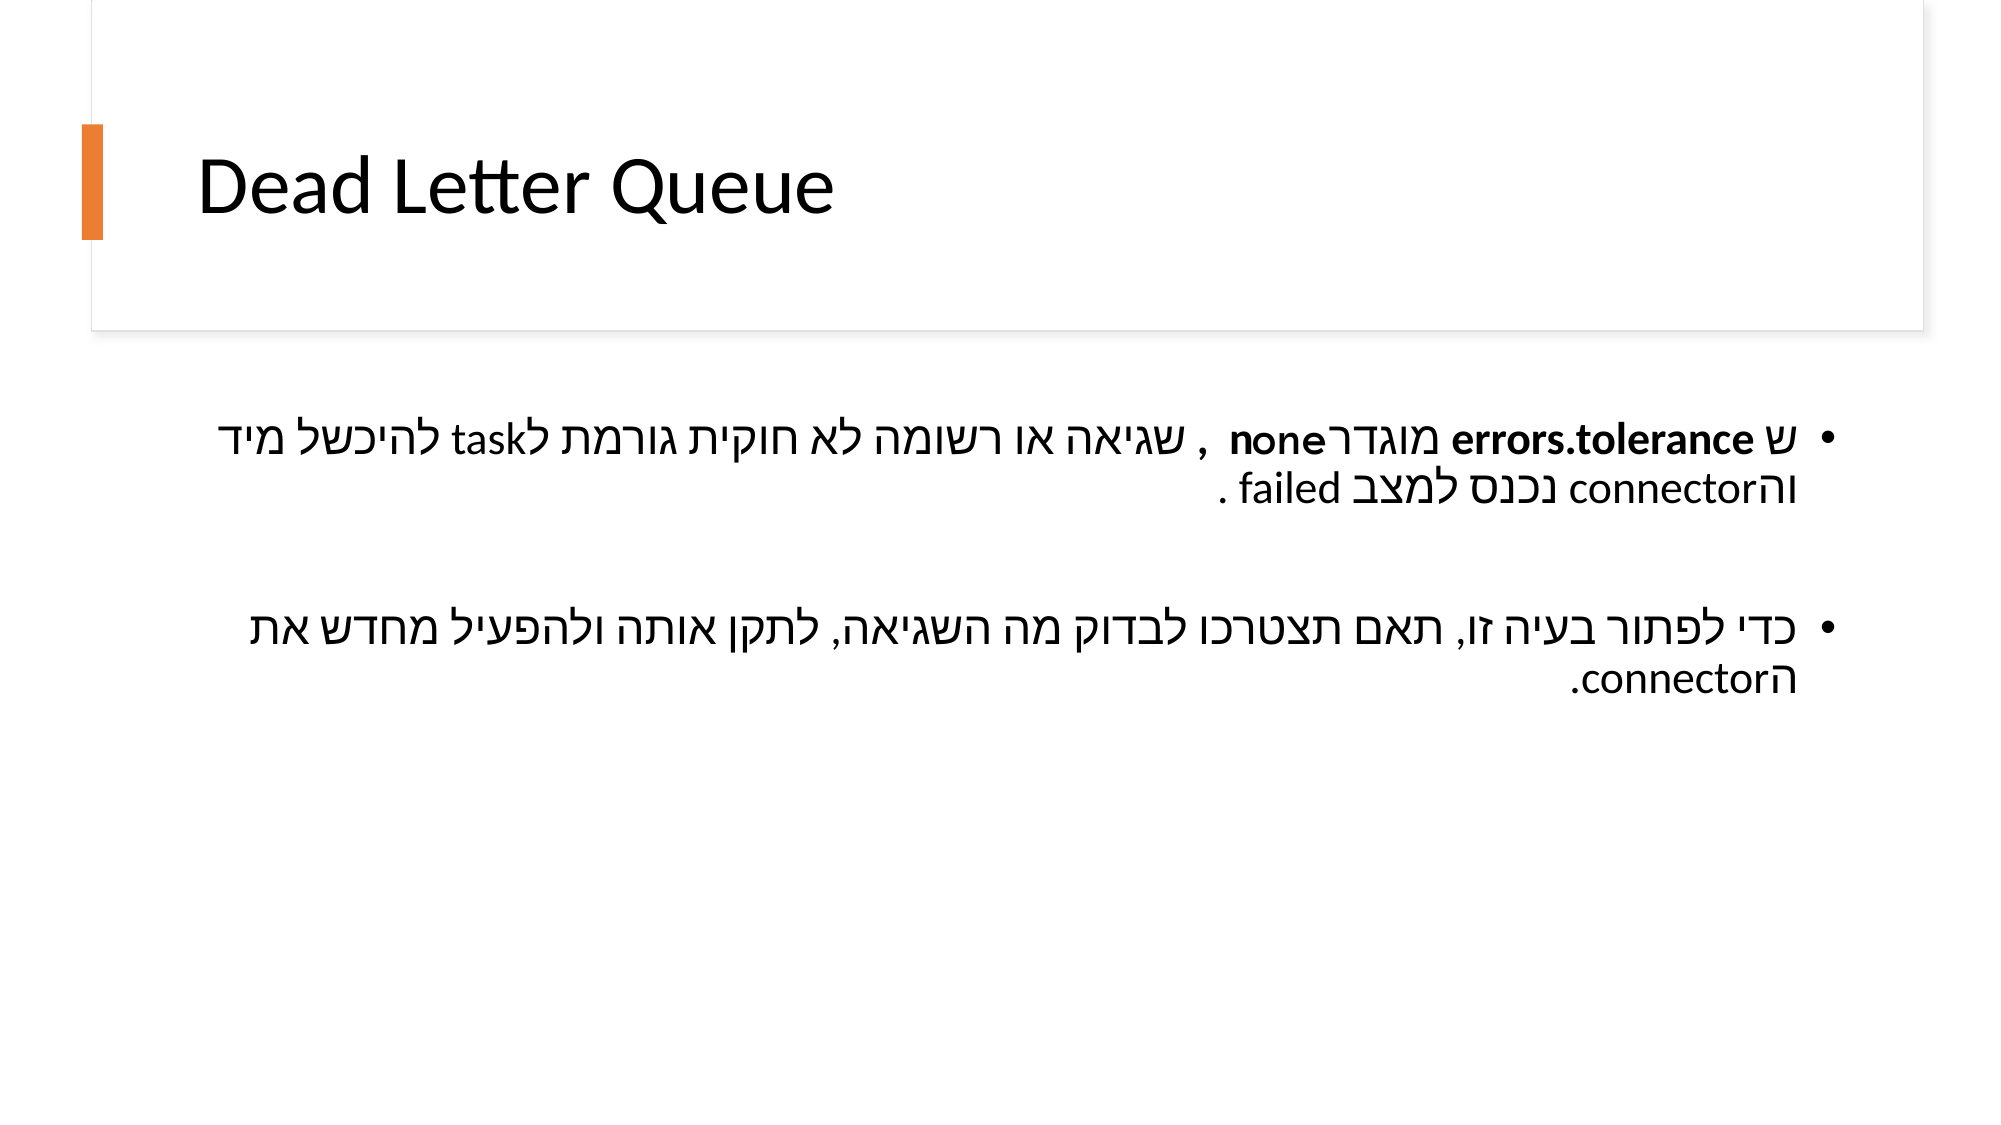

# Dead Letter Queue

ש errors.tolerance מוגדרnone  , שגיאה או רשומה לא חוקית גורמת לtask להיכשל מיד והconnector נכנס למצב failed .

כדי לפתור בעיה זו, תאם תצטרכו לבדוק מה השגיאה, לתקן אותה ולהפעיל מחדש את הconnector.